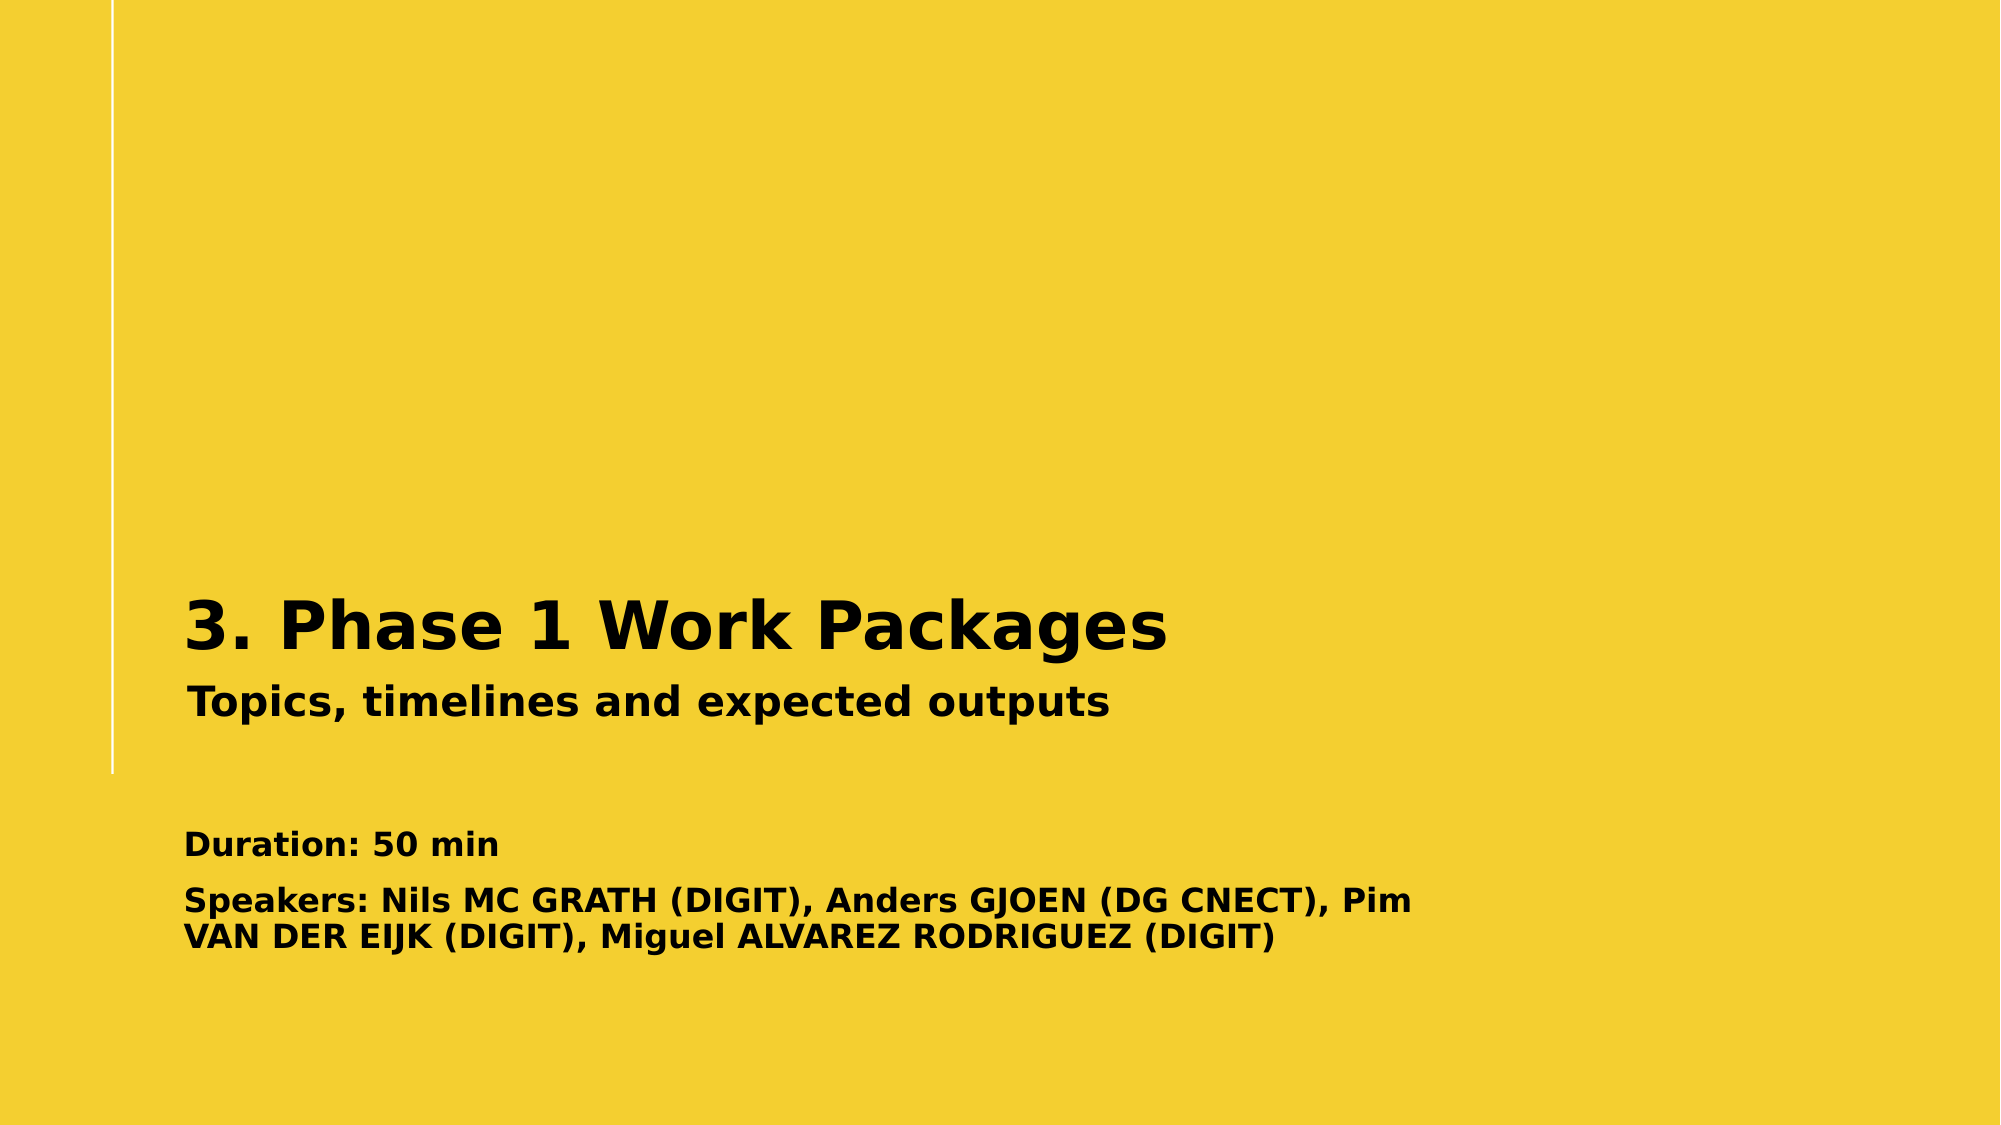

3. Phase 1 Work Packages
Topics, timelines and expected outputs
Duration: 50 min
Speakers: Nils MC GRATH (DIGIT), Anders GJOEN (DG CNECT), Pim VAN DER EIJK (DIGIT), Miguel ALVAREZ RODRIGUEZ (DIGIT)